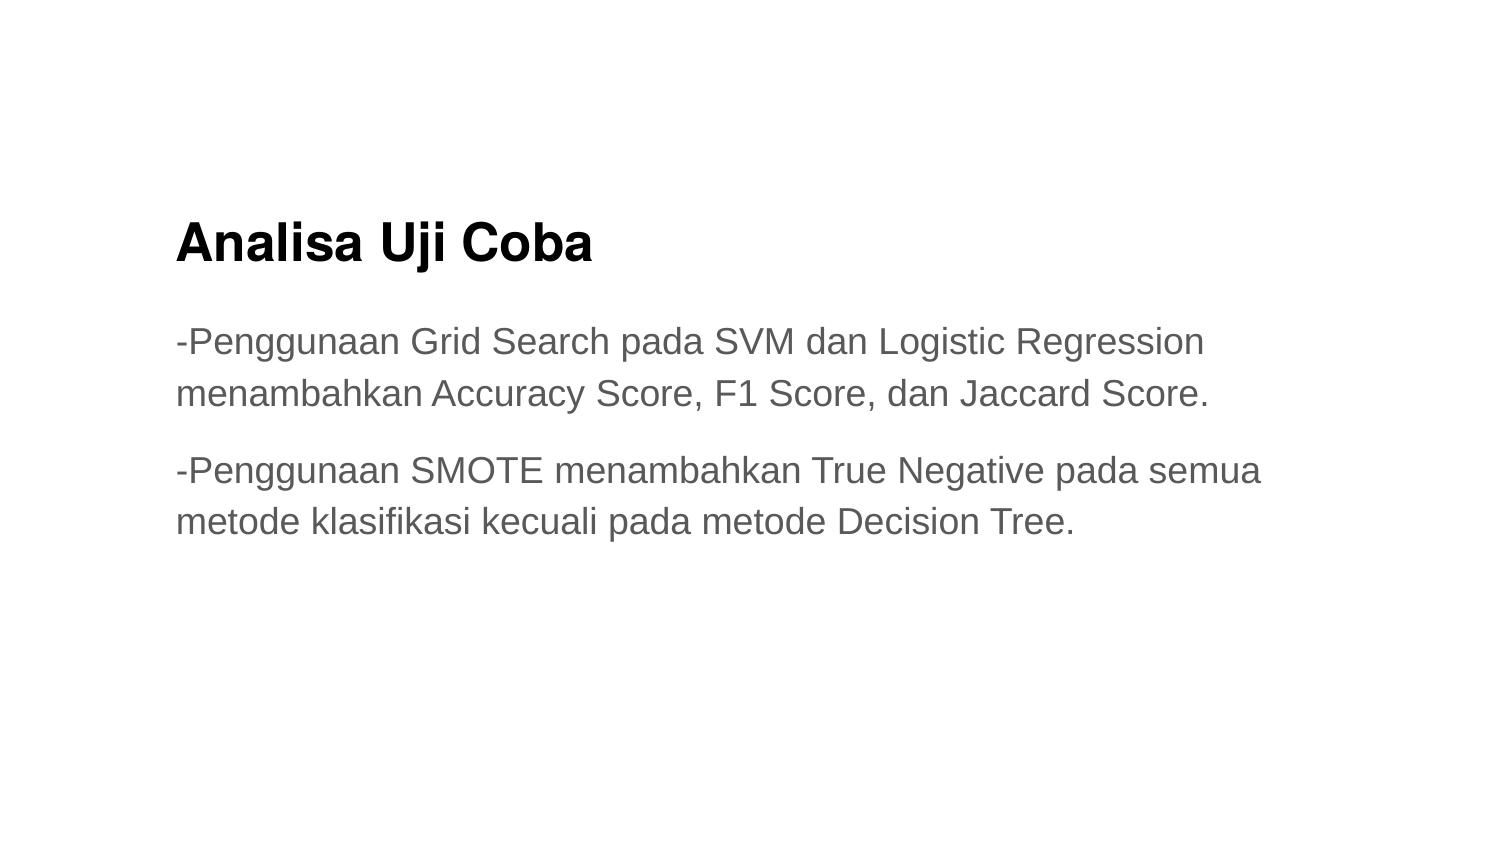

# Analisa Uji Coba
-Penggunaan Grid Search pada SVM dan Logistic Regression menambahkan Accuracy Score, F1 Score, dan Jaccard Score.
-Penggunaan SMOTE menambahkan True Negative pada semua metode klasifikasi kecuali pada metode Decision Tree.